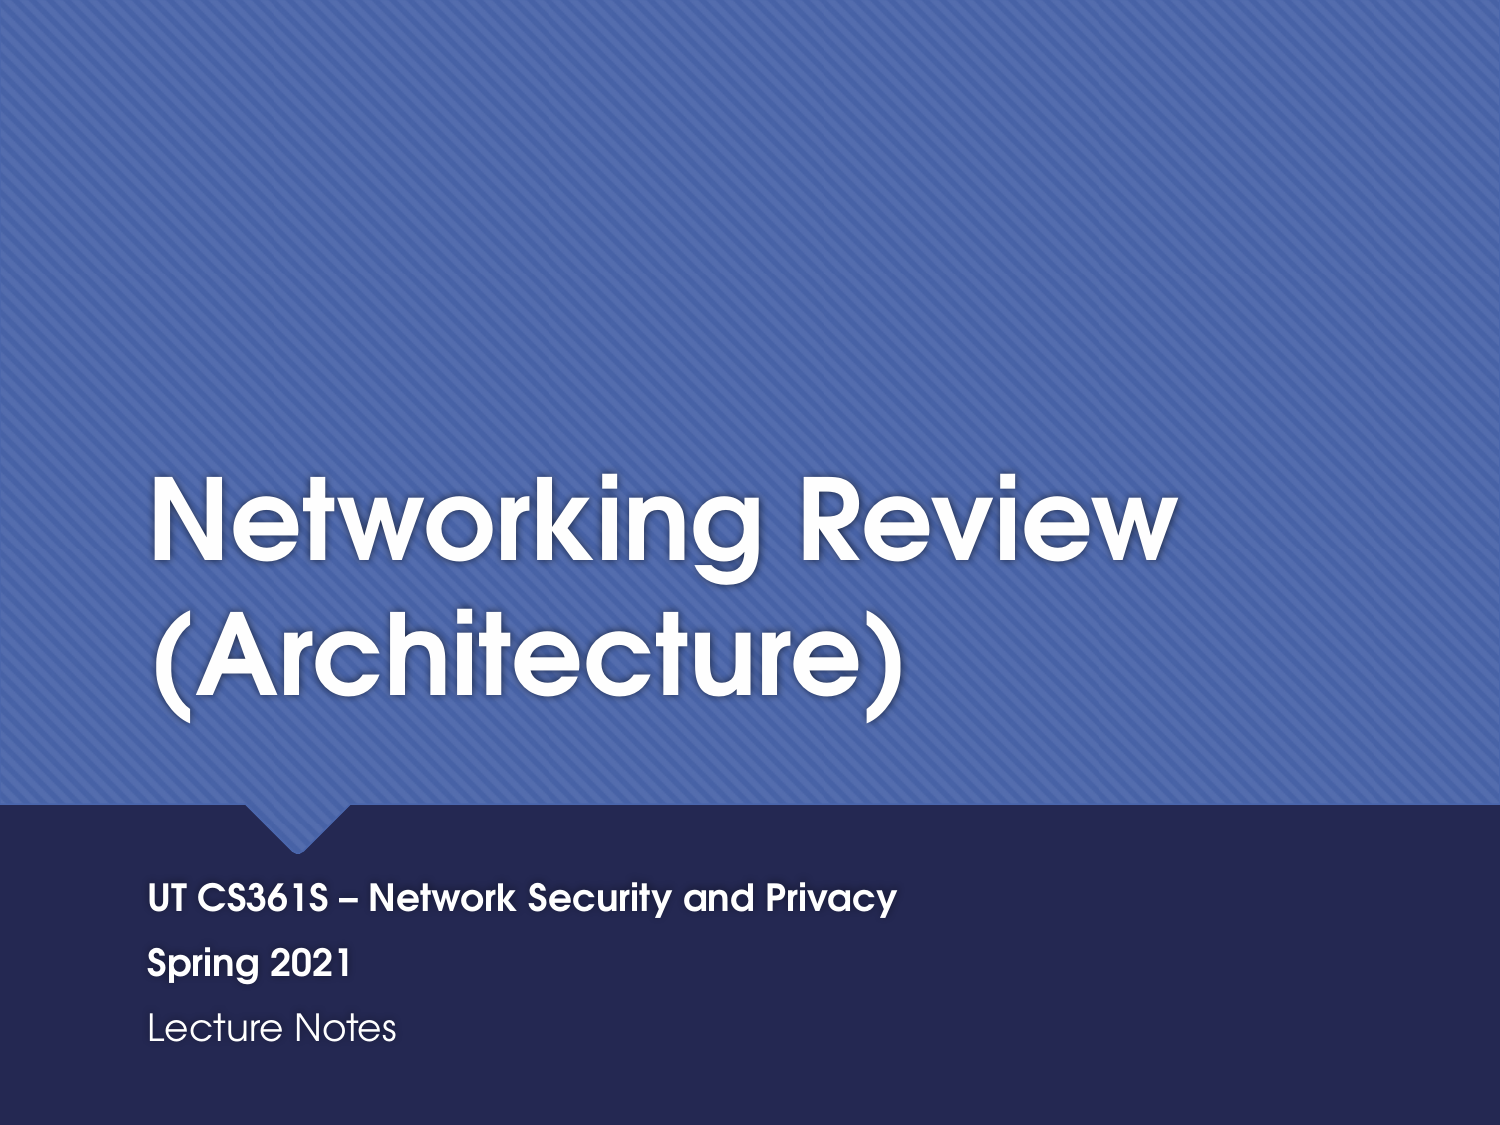

# Networking Review (Architecture)
UT CS361S – Network Security and Privacy
Spring 2021
Lecture Notes